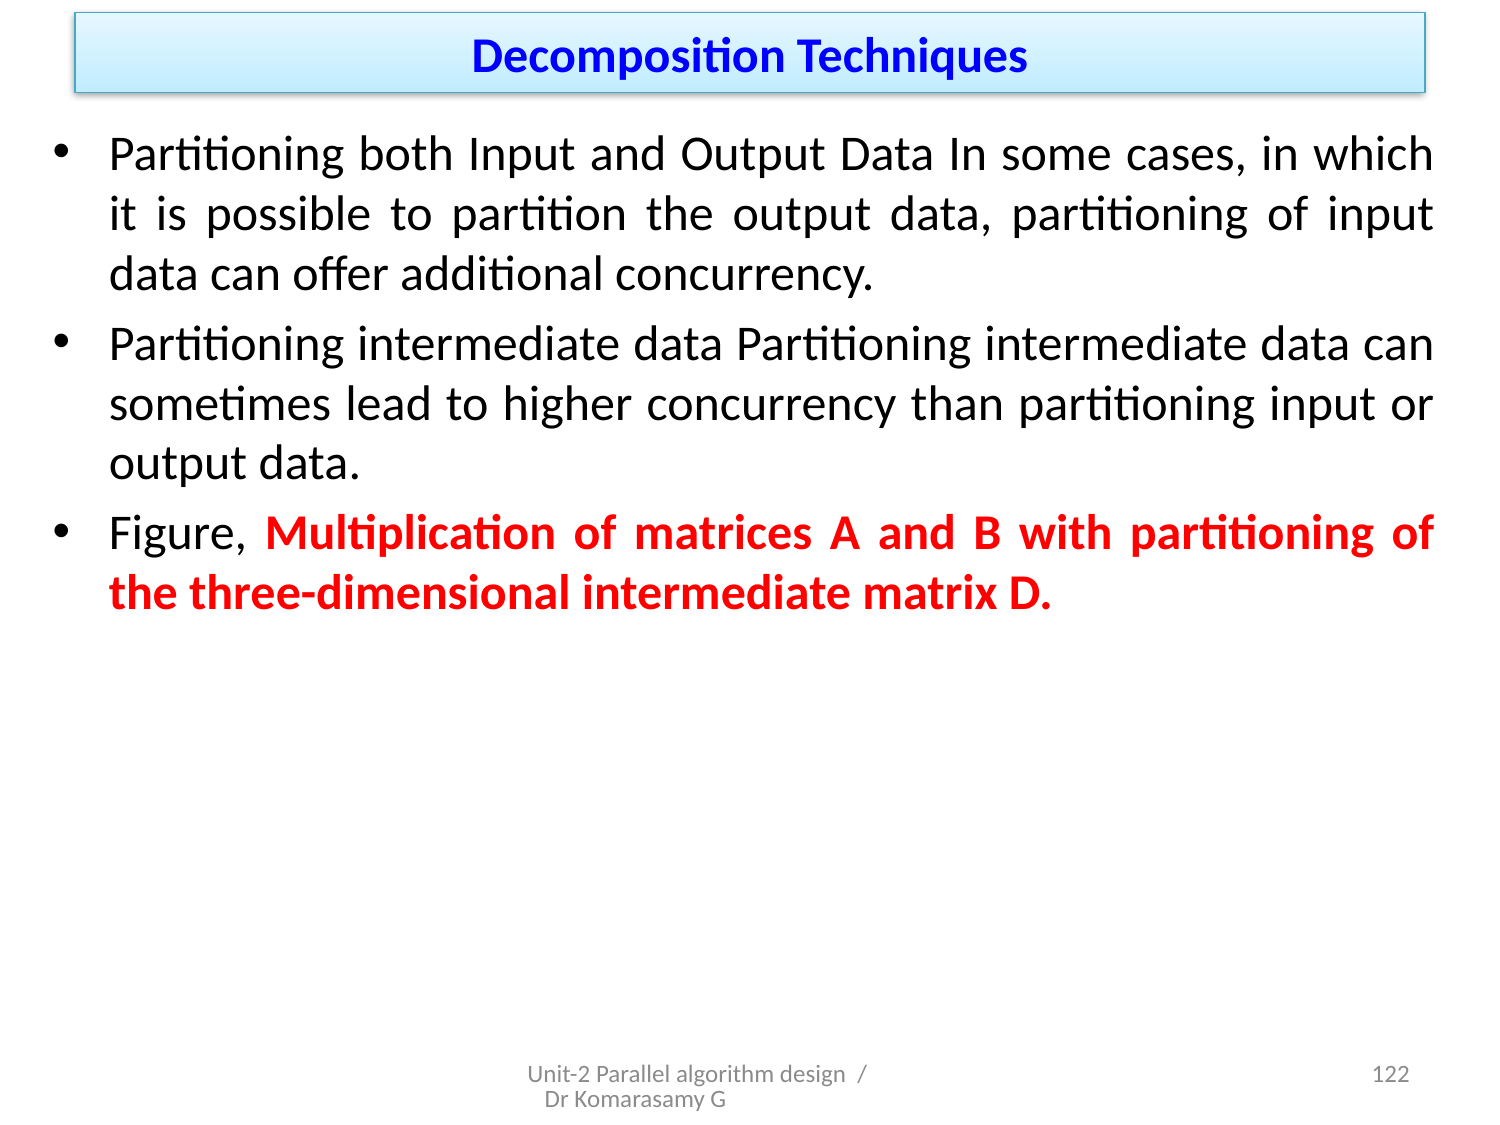

# Decomposition Techniques
Partitioning both Input and Output Data In some cases, in which it is possible to partition the output data, partitioning of input data can offer additional concurrency.
Partitioning intermediate data Partitioning intermediate data can sometimes lead to higher concurrency than partitioning input or output data.
Figure, Multiplication of matrices A and B with partitioning of the three-dimensional intermediate matrix D.
Unit-2 Parallel algorithm design  /                     Dr Komarasamy G
122